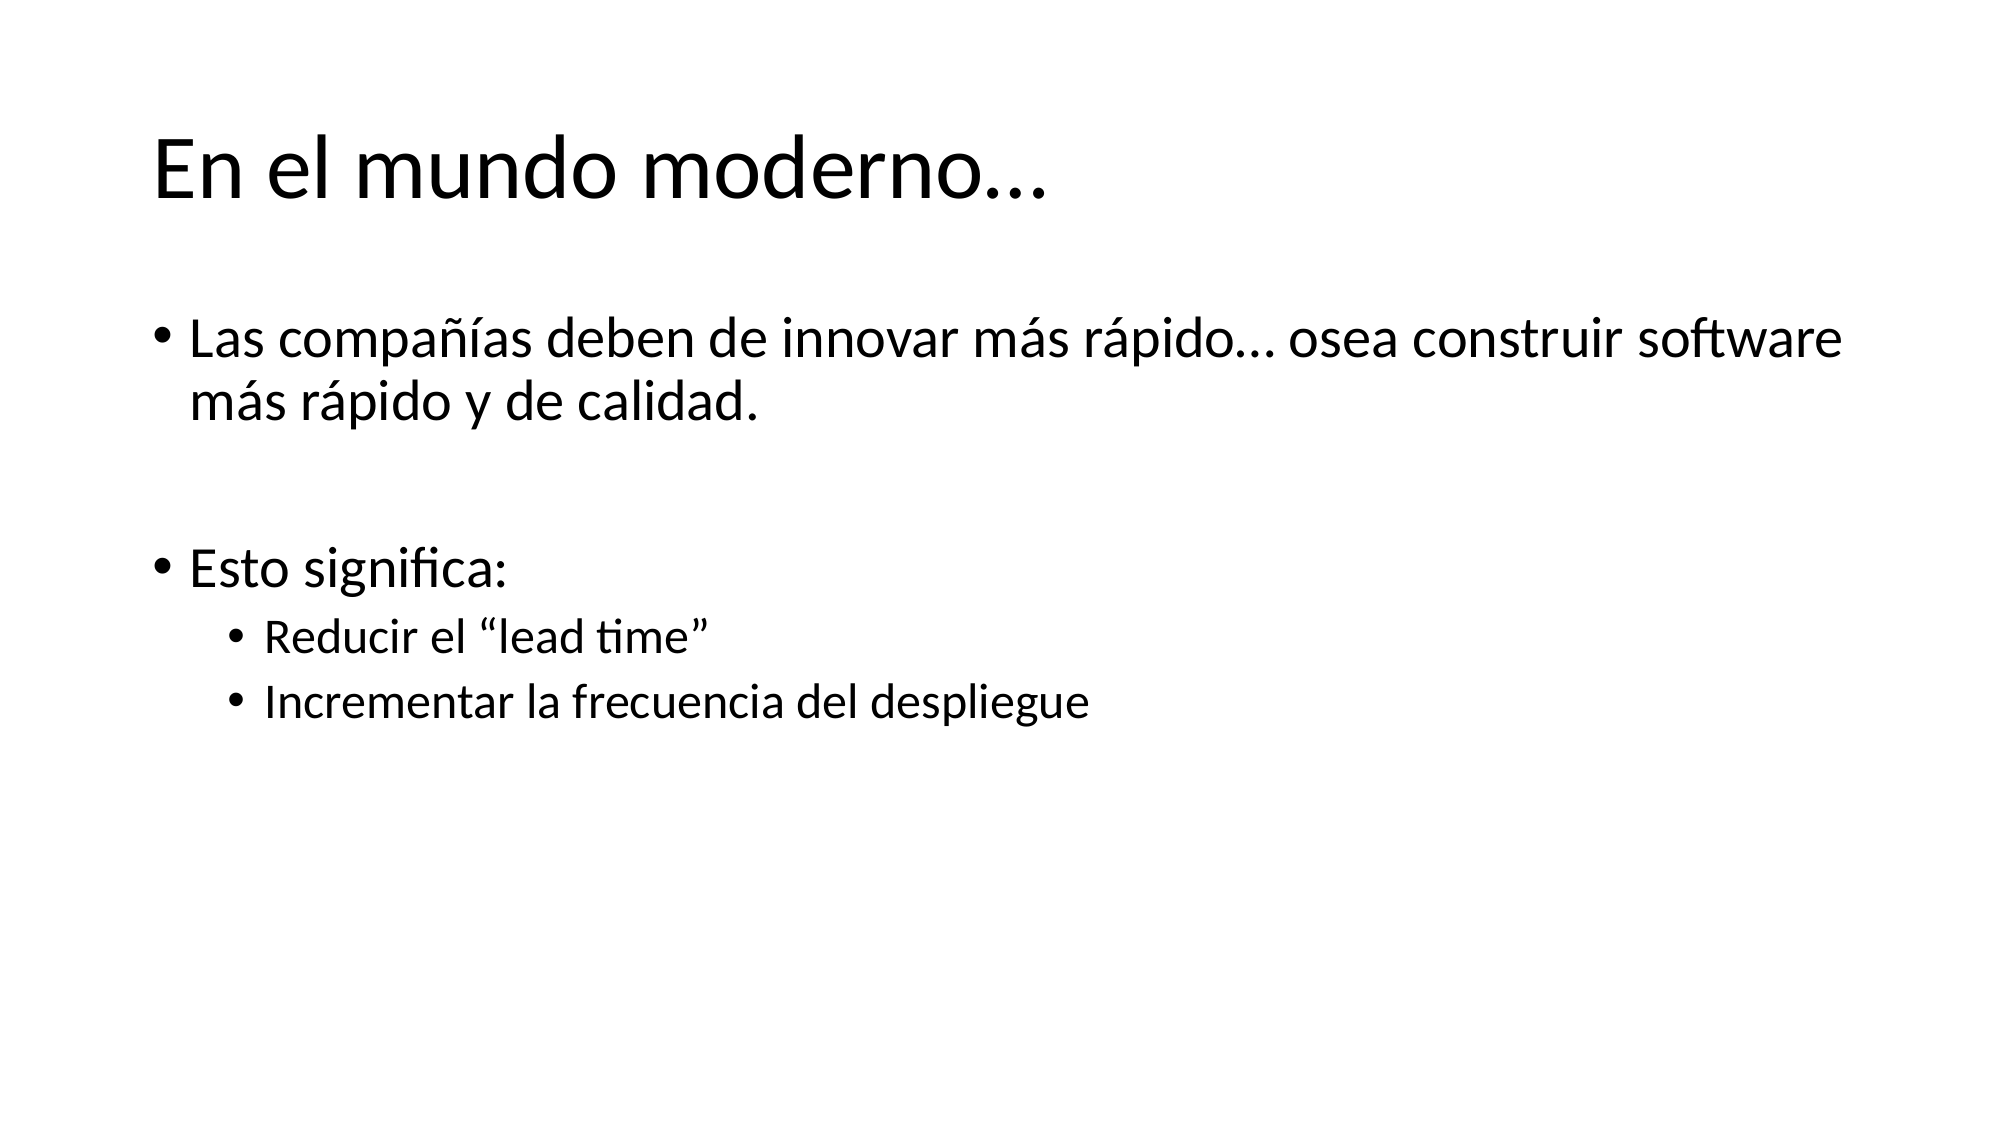

# En el mundo moderno…
Las compañías deben de innovar más rápido… osea construir software más rápido y de calidad.

Esto significa:
Reducir el “lead time”
Incrementar la frecuencia del despliegue